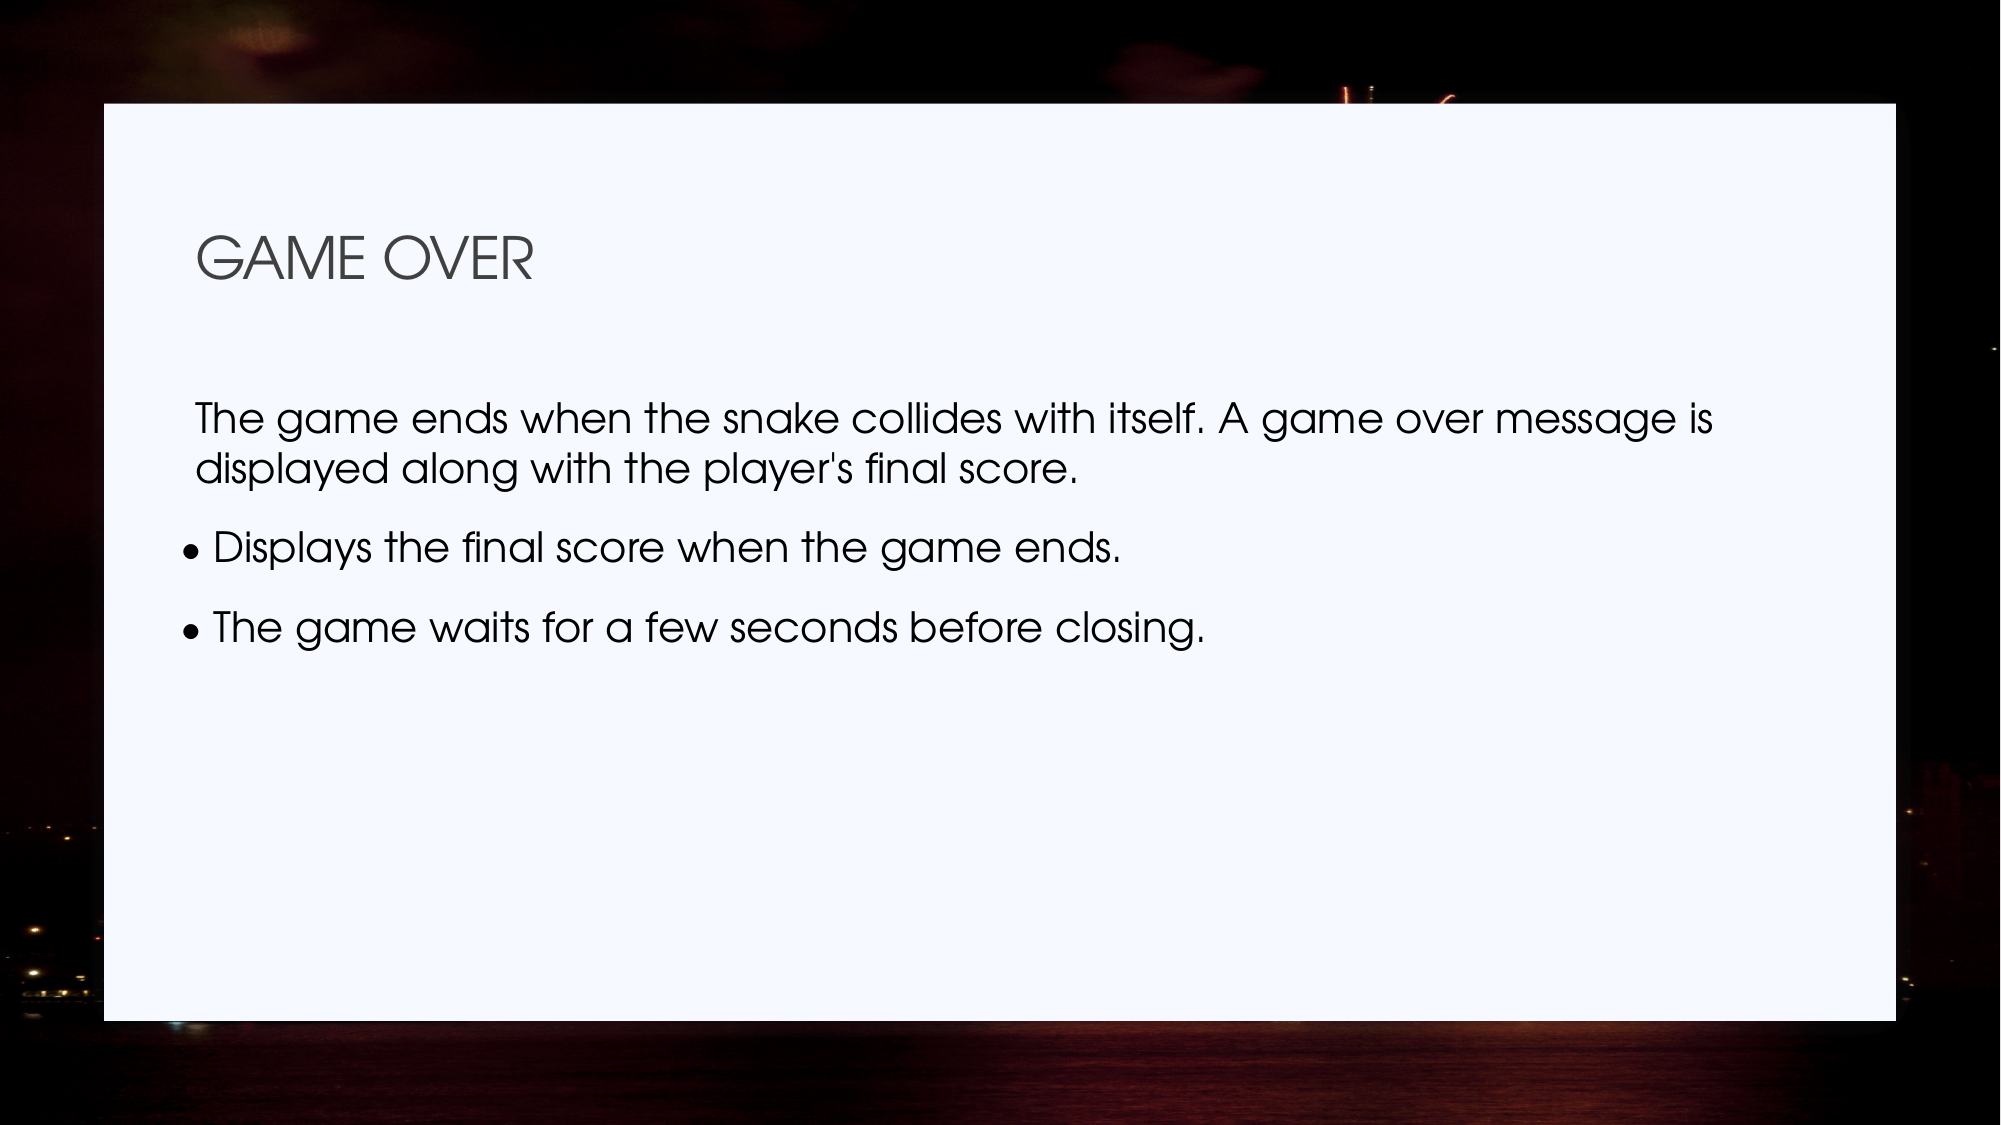

# Game Over
The game ends when the snake collides with itself. A game over message is displayed along with the player's final score.
• Displays the final score when the game ends.
• The game waits for a few seconds before closing.